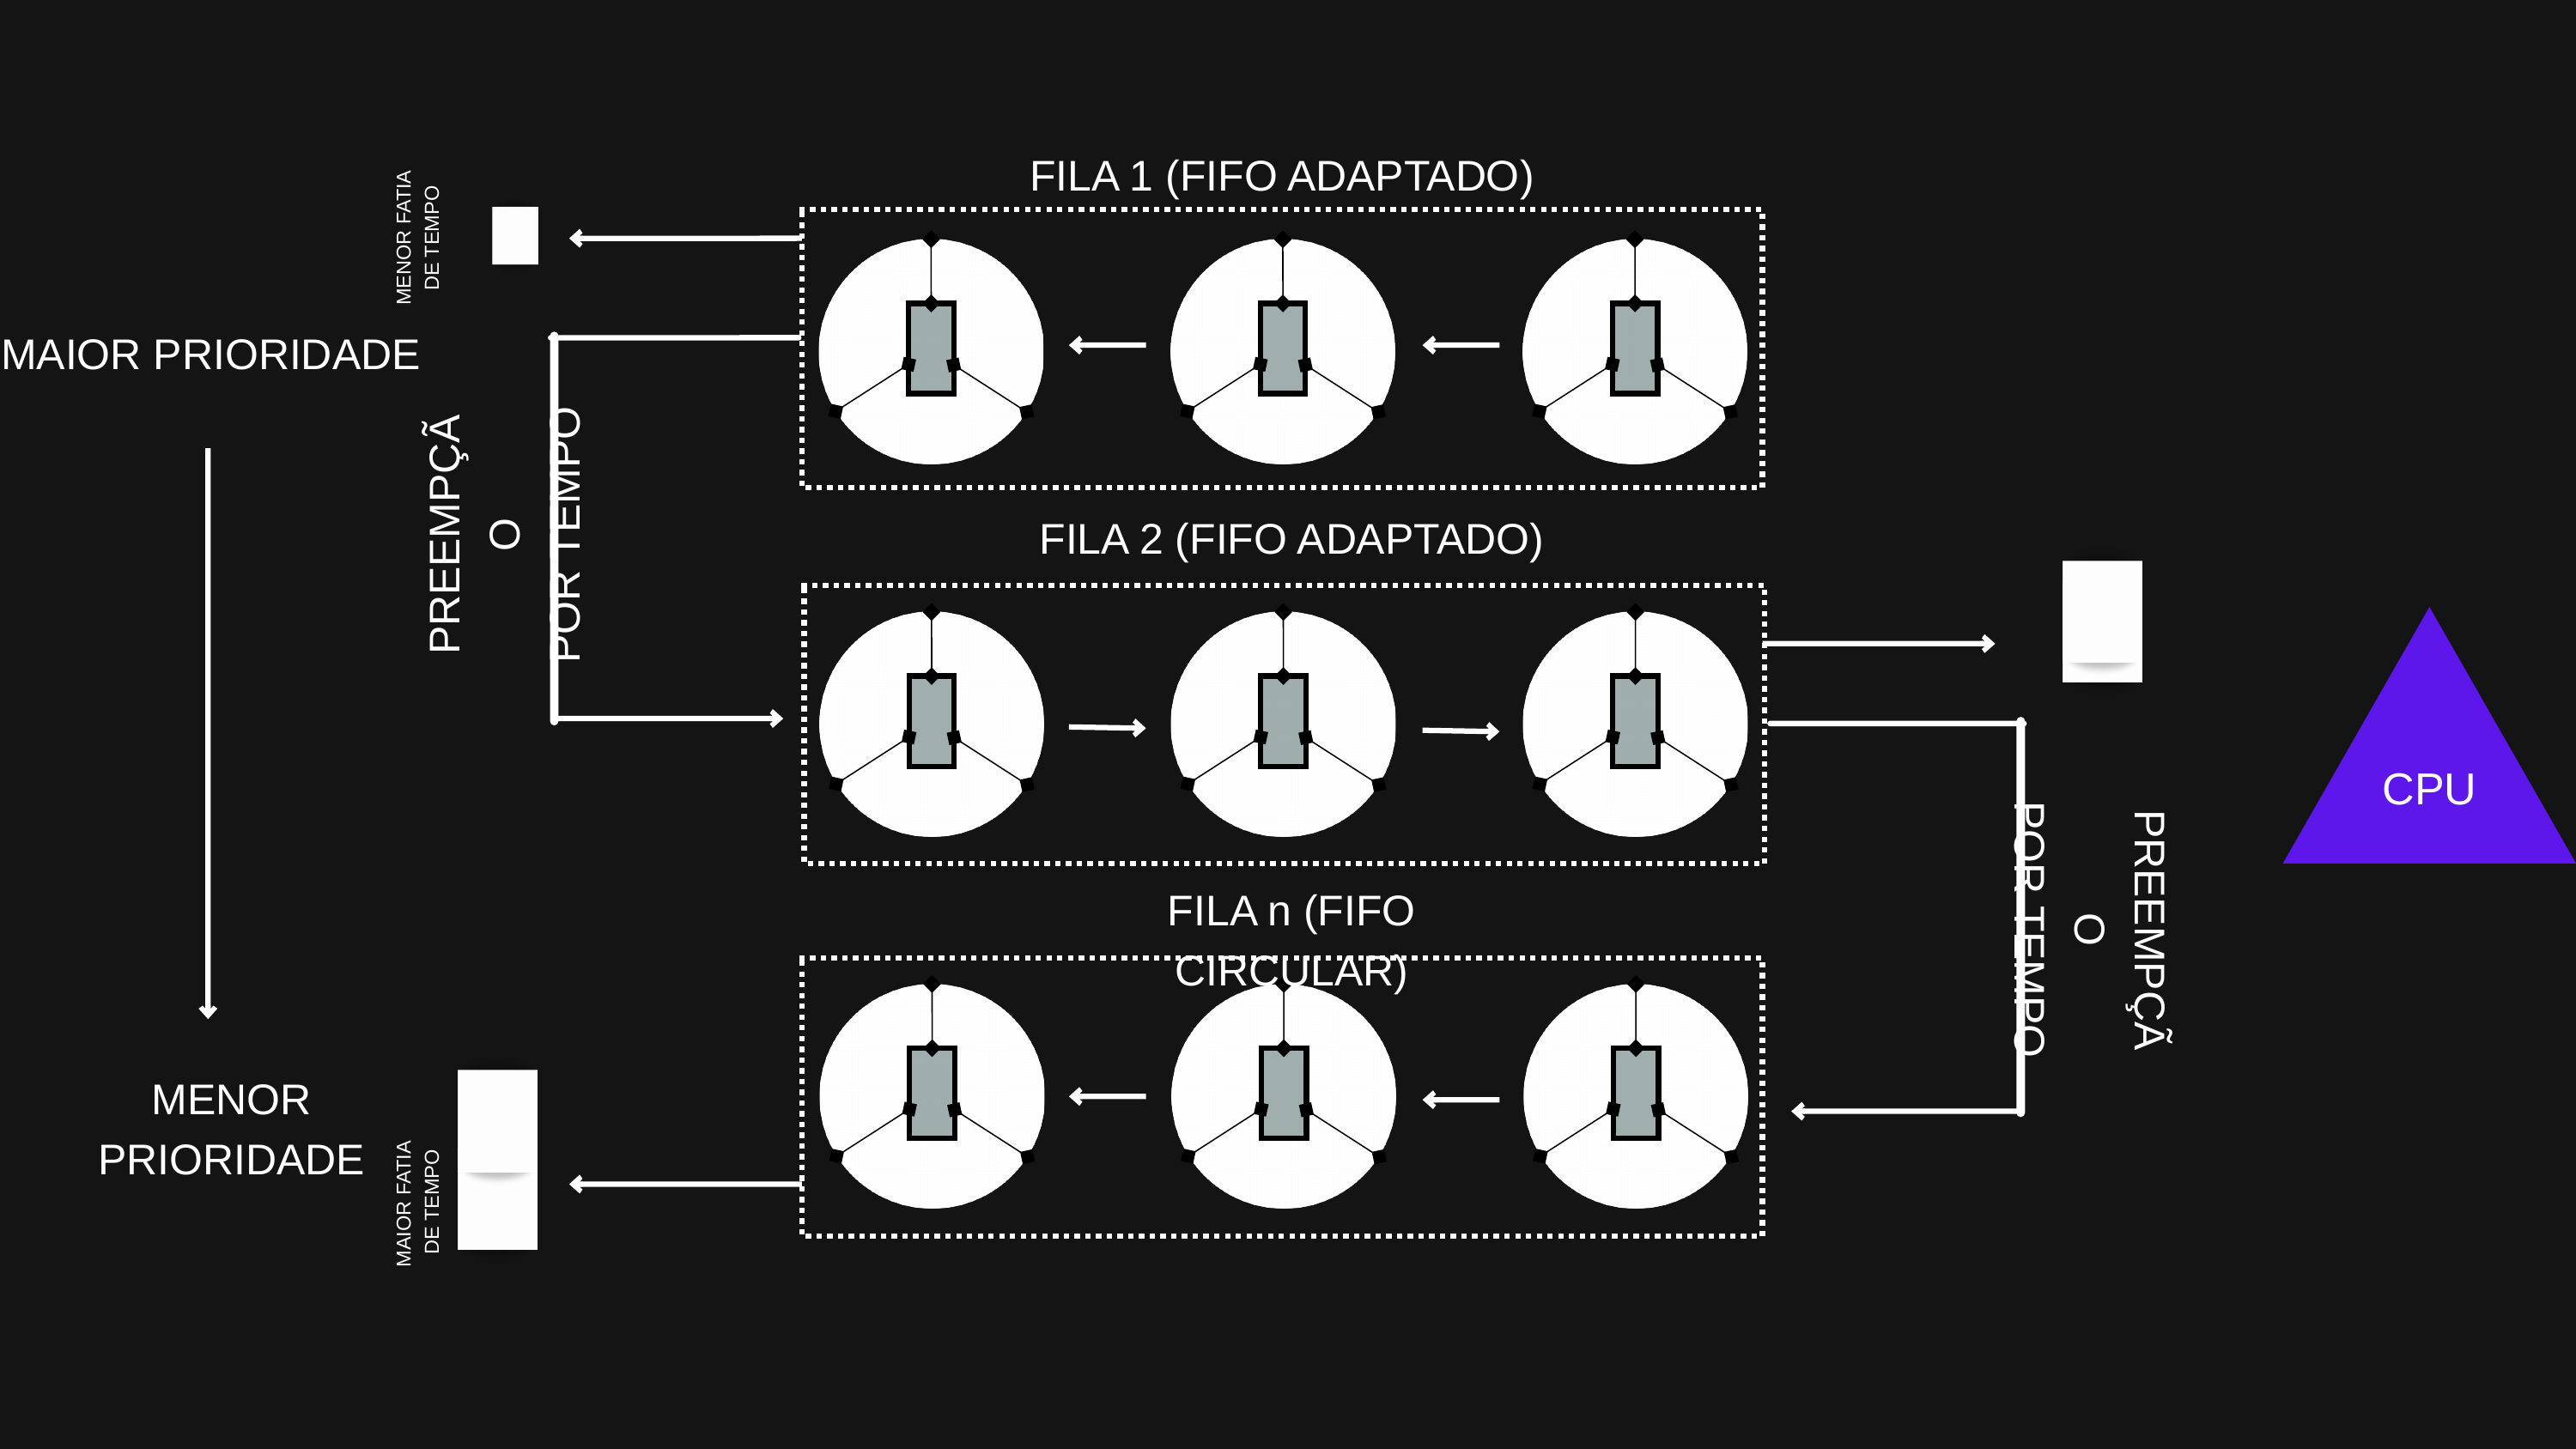

FILA 1 (FIFO ADAPTADO)
MENOR FATIA
DE TEMPO

MAIOR PRIORIDADE

PREEMPÇÃO
POR TEMPO

FILA 2 (FIFO ADAPTADO)

CPU

PREEMPÇÃO
POR TEMPO
FILA n (FIFO CIRCULAR)

MENOR PRIORIDADE

MAIOR FATIA
DE TEMPO